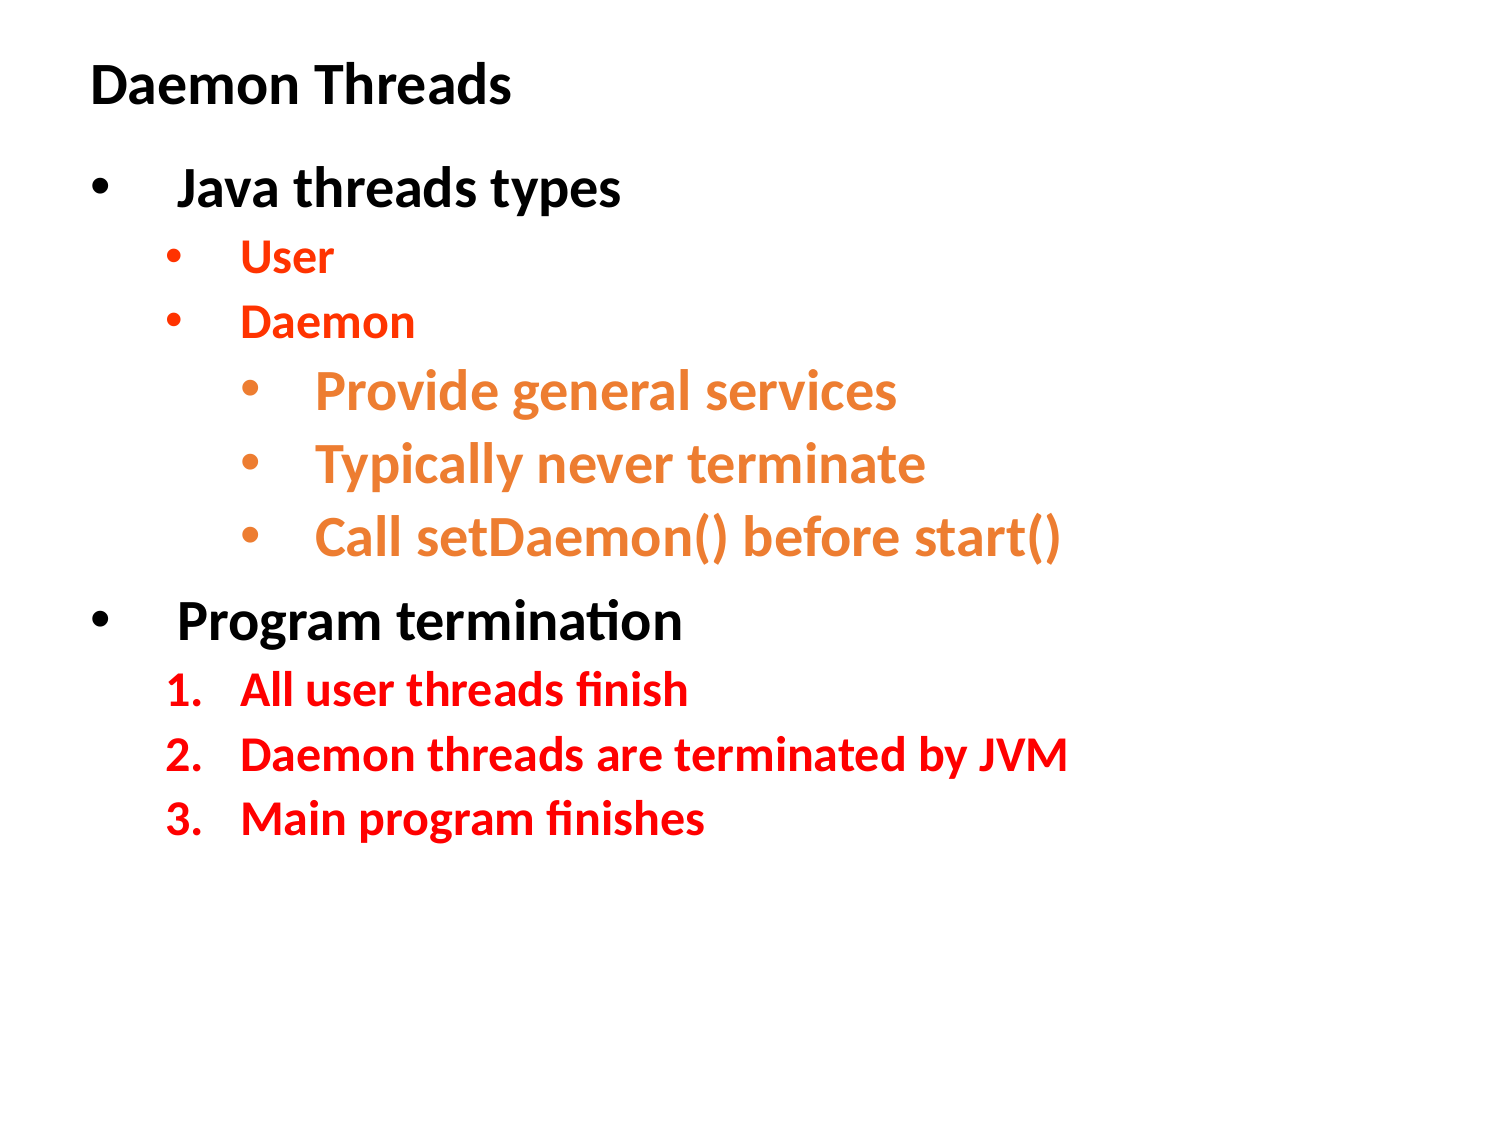

# Daemon Threads
Java threads types
User
Daemon
Provide general services
Typically never terminate
Call setDaemon() before start()
Program termination
All user threads finish
Daemon threads are terminated by JVM
Main program finishes